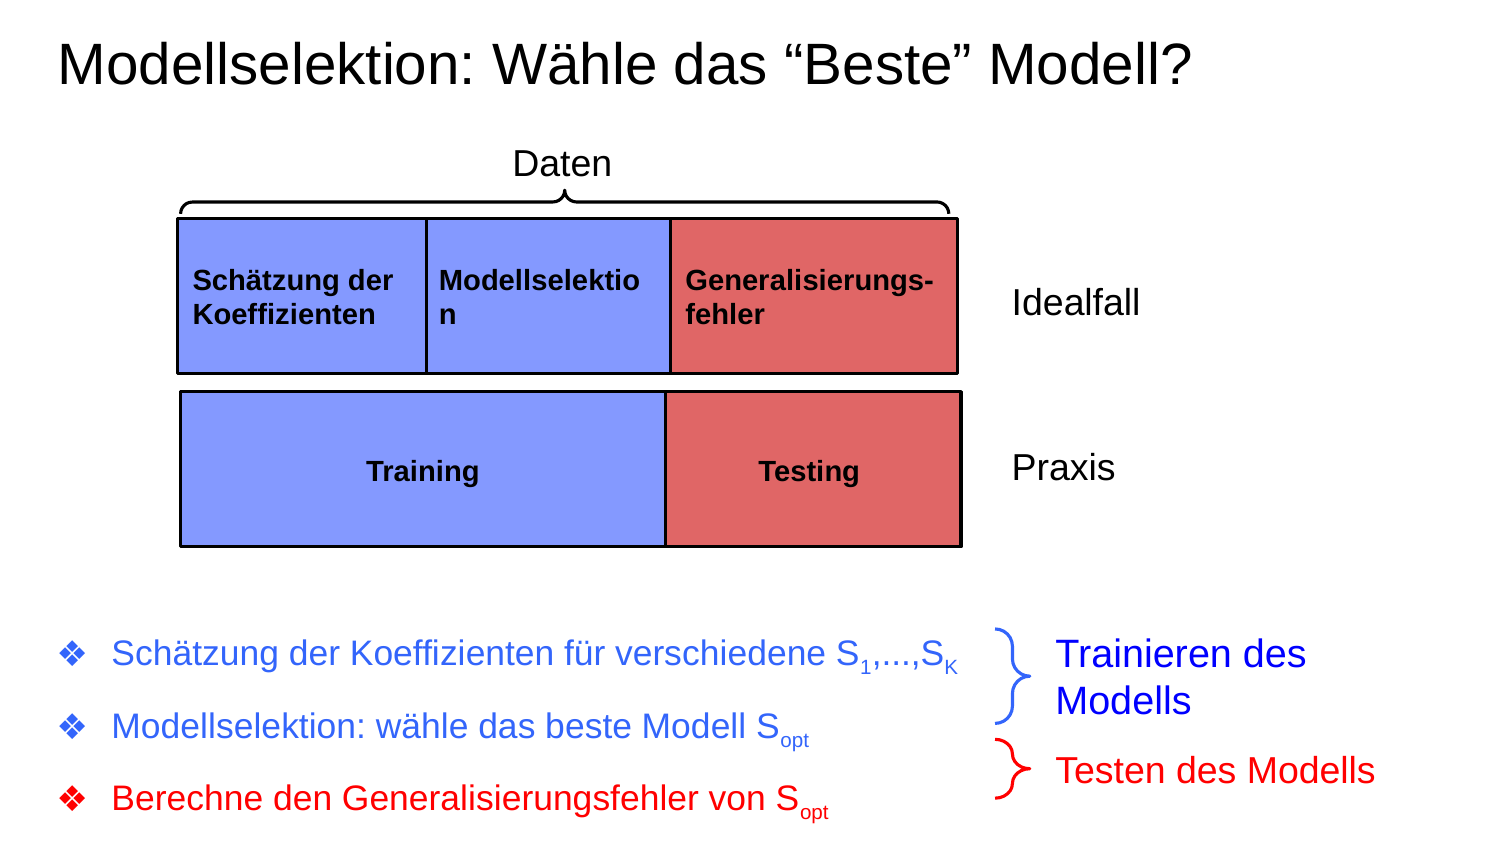

Modellselektion: Wähle das “Beste” Modell?

Daten
Schätzung der Koeffizienten
Modellselektion
Generalisierungs-fehler
Idealfall
Training
Testing
Praxis
Schätzung der Koeffizienten für verschiedene S1,...,SK
Modellselektion: wähle das beste Modell Sopt
Berechne den Generalisierungsfehler von Sopt

Trainieren des Modells

Testen des Modells